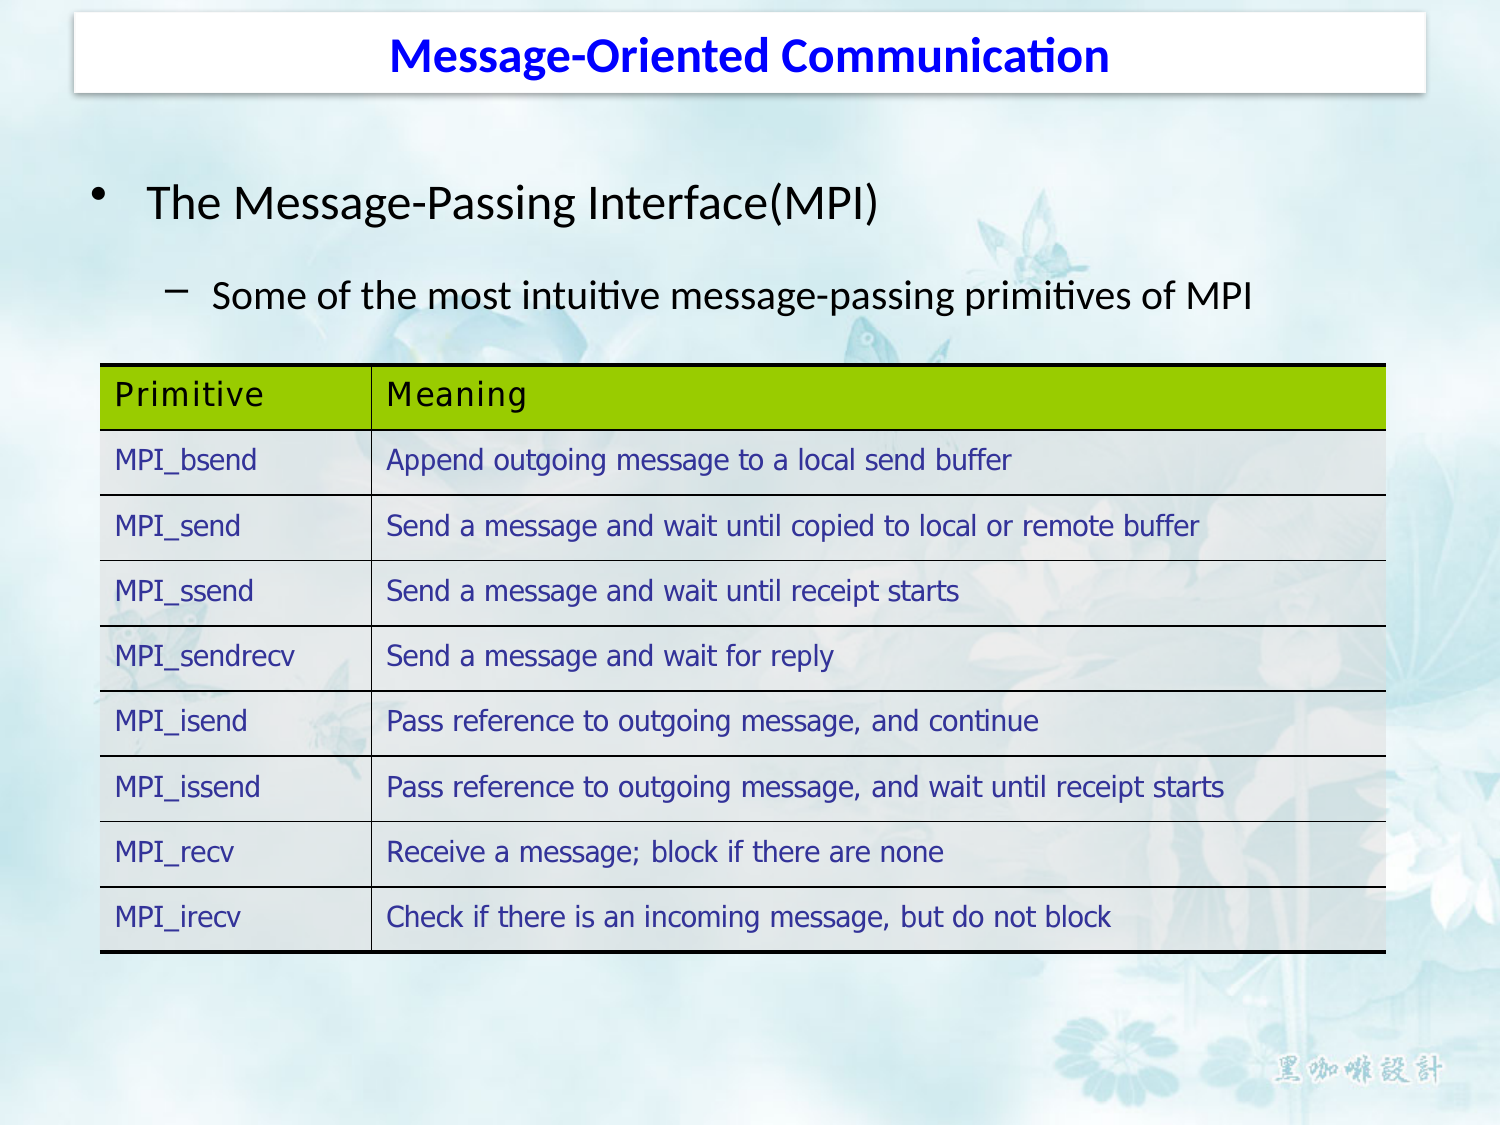

# Message-Oriented Communication
The Message-Passing Interface(MPI)

Some of the most intuitive message-passing primitives of MPI

| Primitive | Meaning |
| --- | --- |
| MPI\_bsend | Append outgoing message to a local send buffer |
| MPI\_send | Send a message and wait until copied to local or remote buffer |
| MPI\_ssend | Send a message and wait until receipt starts |
| MPI\_sendrecv | Send a message and wait for reply |
| MPI\_isend | Pass reference to outgoing message, and continue |
| MPI\_issend | Pass reference to outgoing message, and wait until receipt starts |
| MPI\_recv | Receive a message; block if there are none |
| MPI\_irecv | Check if there is an incoming message, but do not block |